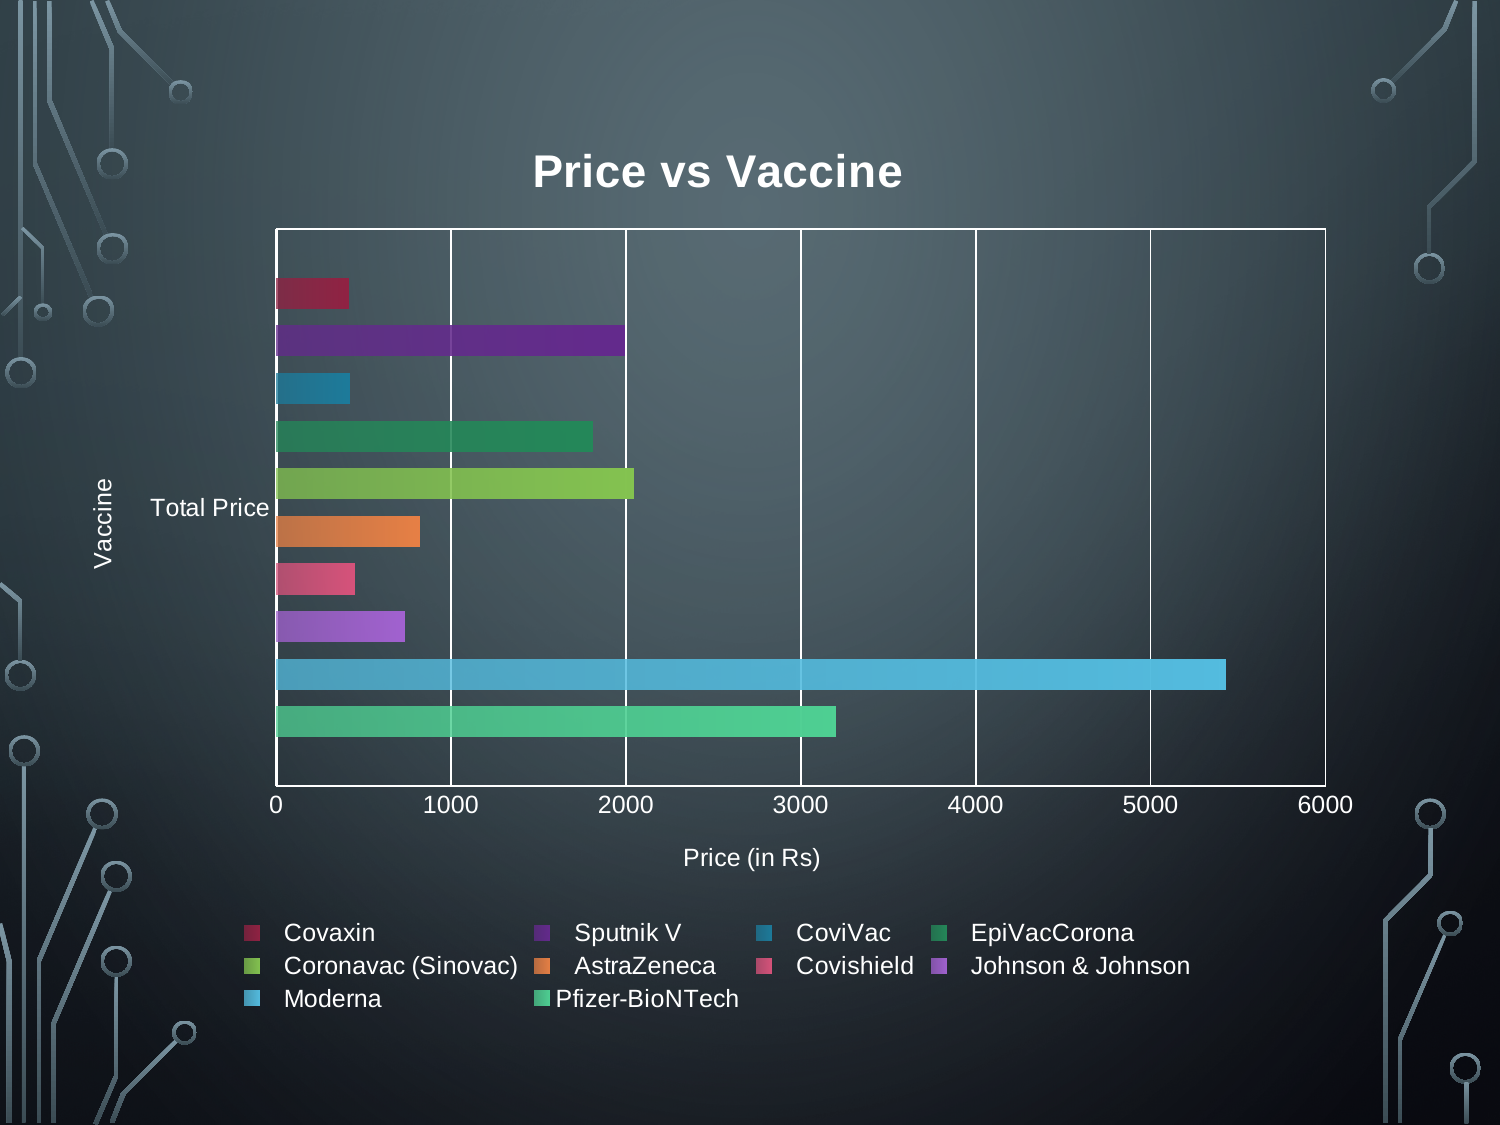

### Chart: Price vs Vaccine

| Category | Pfizer-BioNTech |    Moderna |    Johnson & Johnson |    Covishield |    AstraZeneca |    Coronavac (Sinovac) |    EpiVacCorona |    CoviVac |    Sputnik V |    Covaxin |
|---|---|---|---|---|---|---|---|---|---|---|
| Total Price | 3200.0 | 5430.0 | 735.0 | 450.0 | 820.0 | 2040.0 | 1810.0 | 420.0 | 1990.0 | 412.0 |